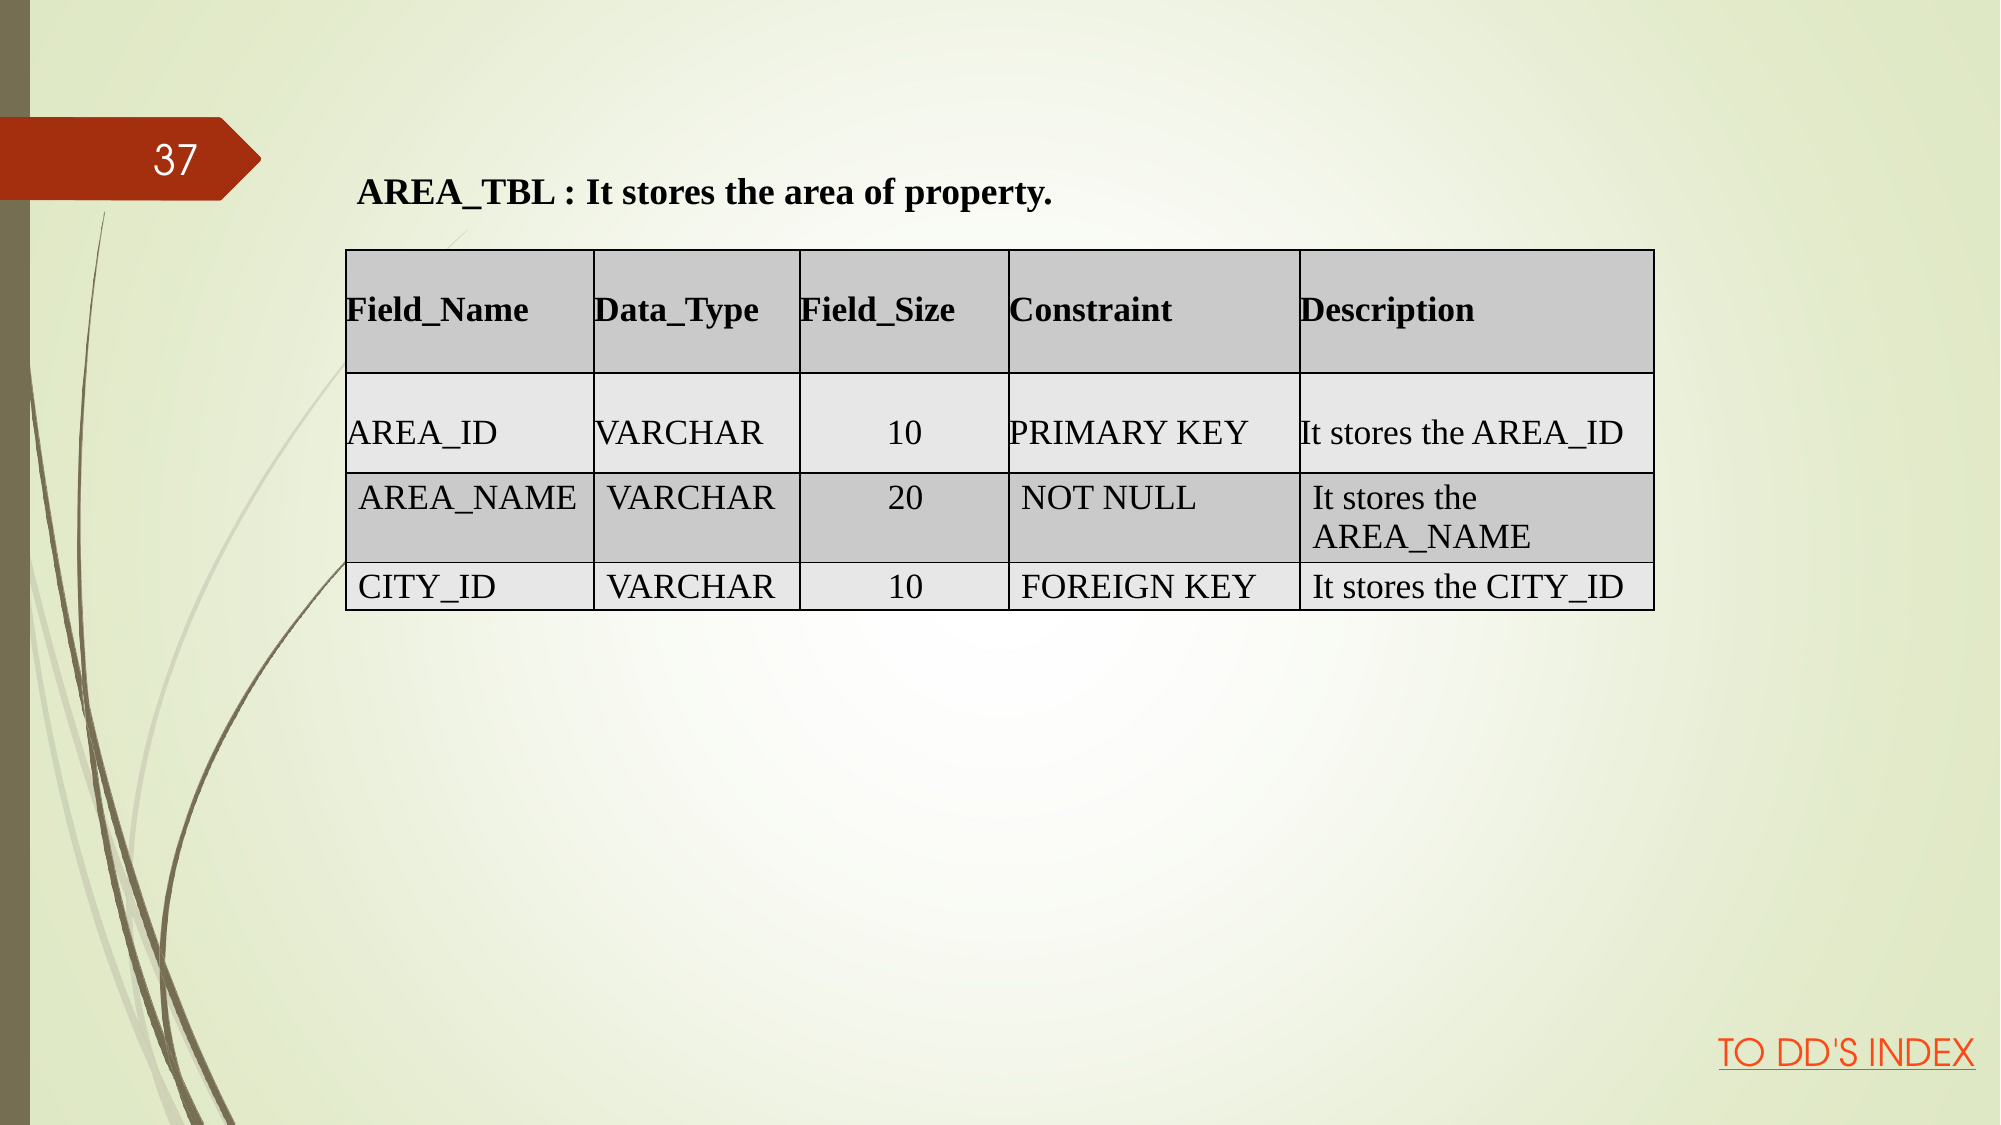

37
AREA_TBL : It stores the area of property.
| Field\_Name | Data\_Type | Field\_Size | Constraint | Description |
| --- | --- | --- | --- | --- |
| AREA\_ID | VARCHAR | 10 | PRIMARY KEY | It stores the AREA\_ID |
| AREA\_NAME | VARCHAR | 20 | NOT NULL | It stores the AREA\_NAME |
| CITY\_ID | VARCHAR | 10 | FOREIGN KEY | It stores the CITY\_ID |
TO DD'S INDEX